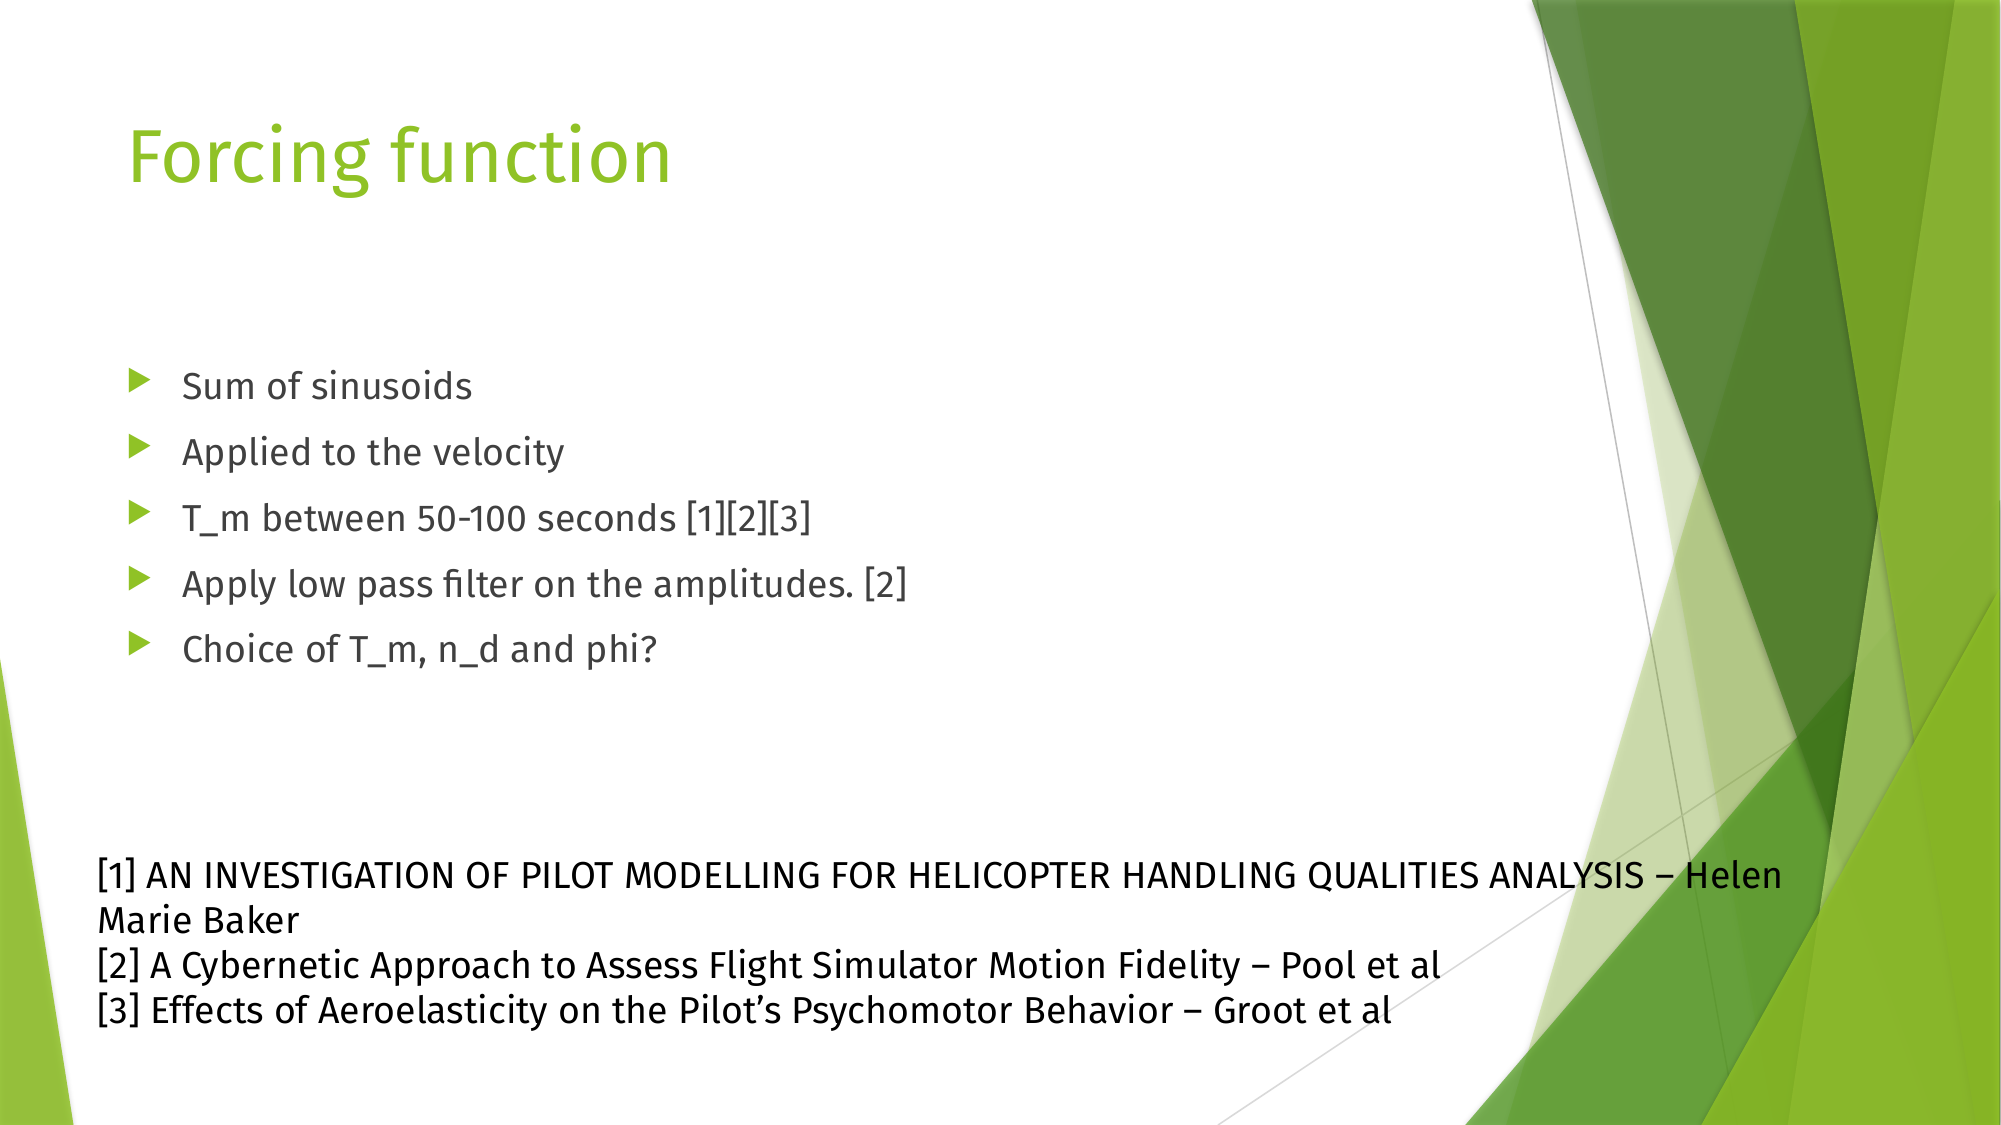

# Forcing function
Sum of sinusoids
Applied to the velocity
T_m between 50-100 seconds [1][2][3]
Apply low pass filter on the amplitudes. [2]
Choice of T_m, n_d and phi?
[1] AN INVESTIGATION OF PILOT MODELLING FOR HELICOPTER HANDLING QUALITIES ANALYSIS – Helen Marie Baker
[2] A Cybernetic Approach to Assess Flight Simulator Motion Fidelity – Pool et al
[3] Effects of Aeroelasticity on the Pilot’s Psychomotor Behavior – Groot et al